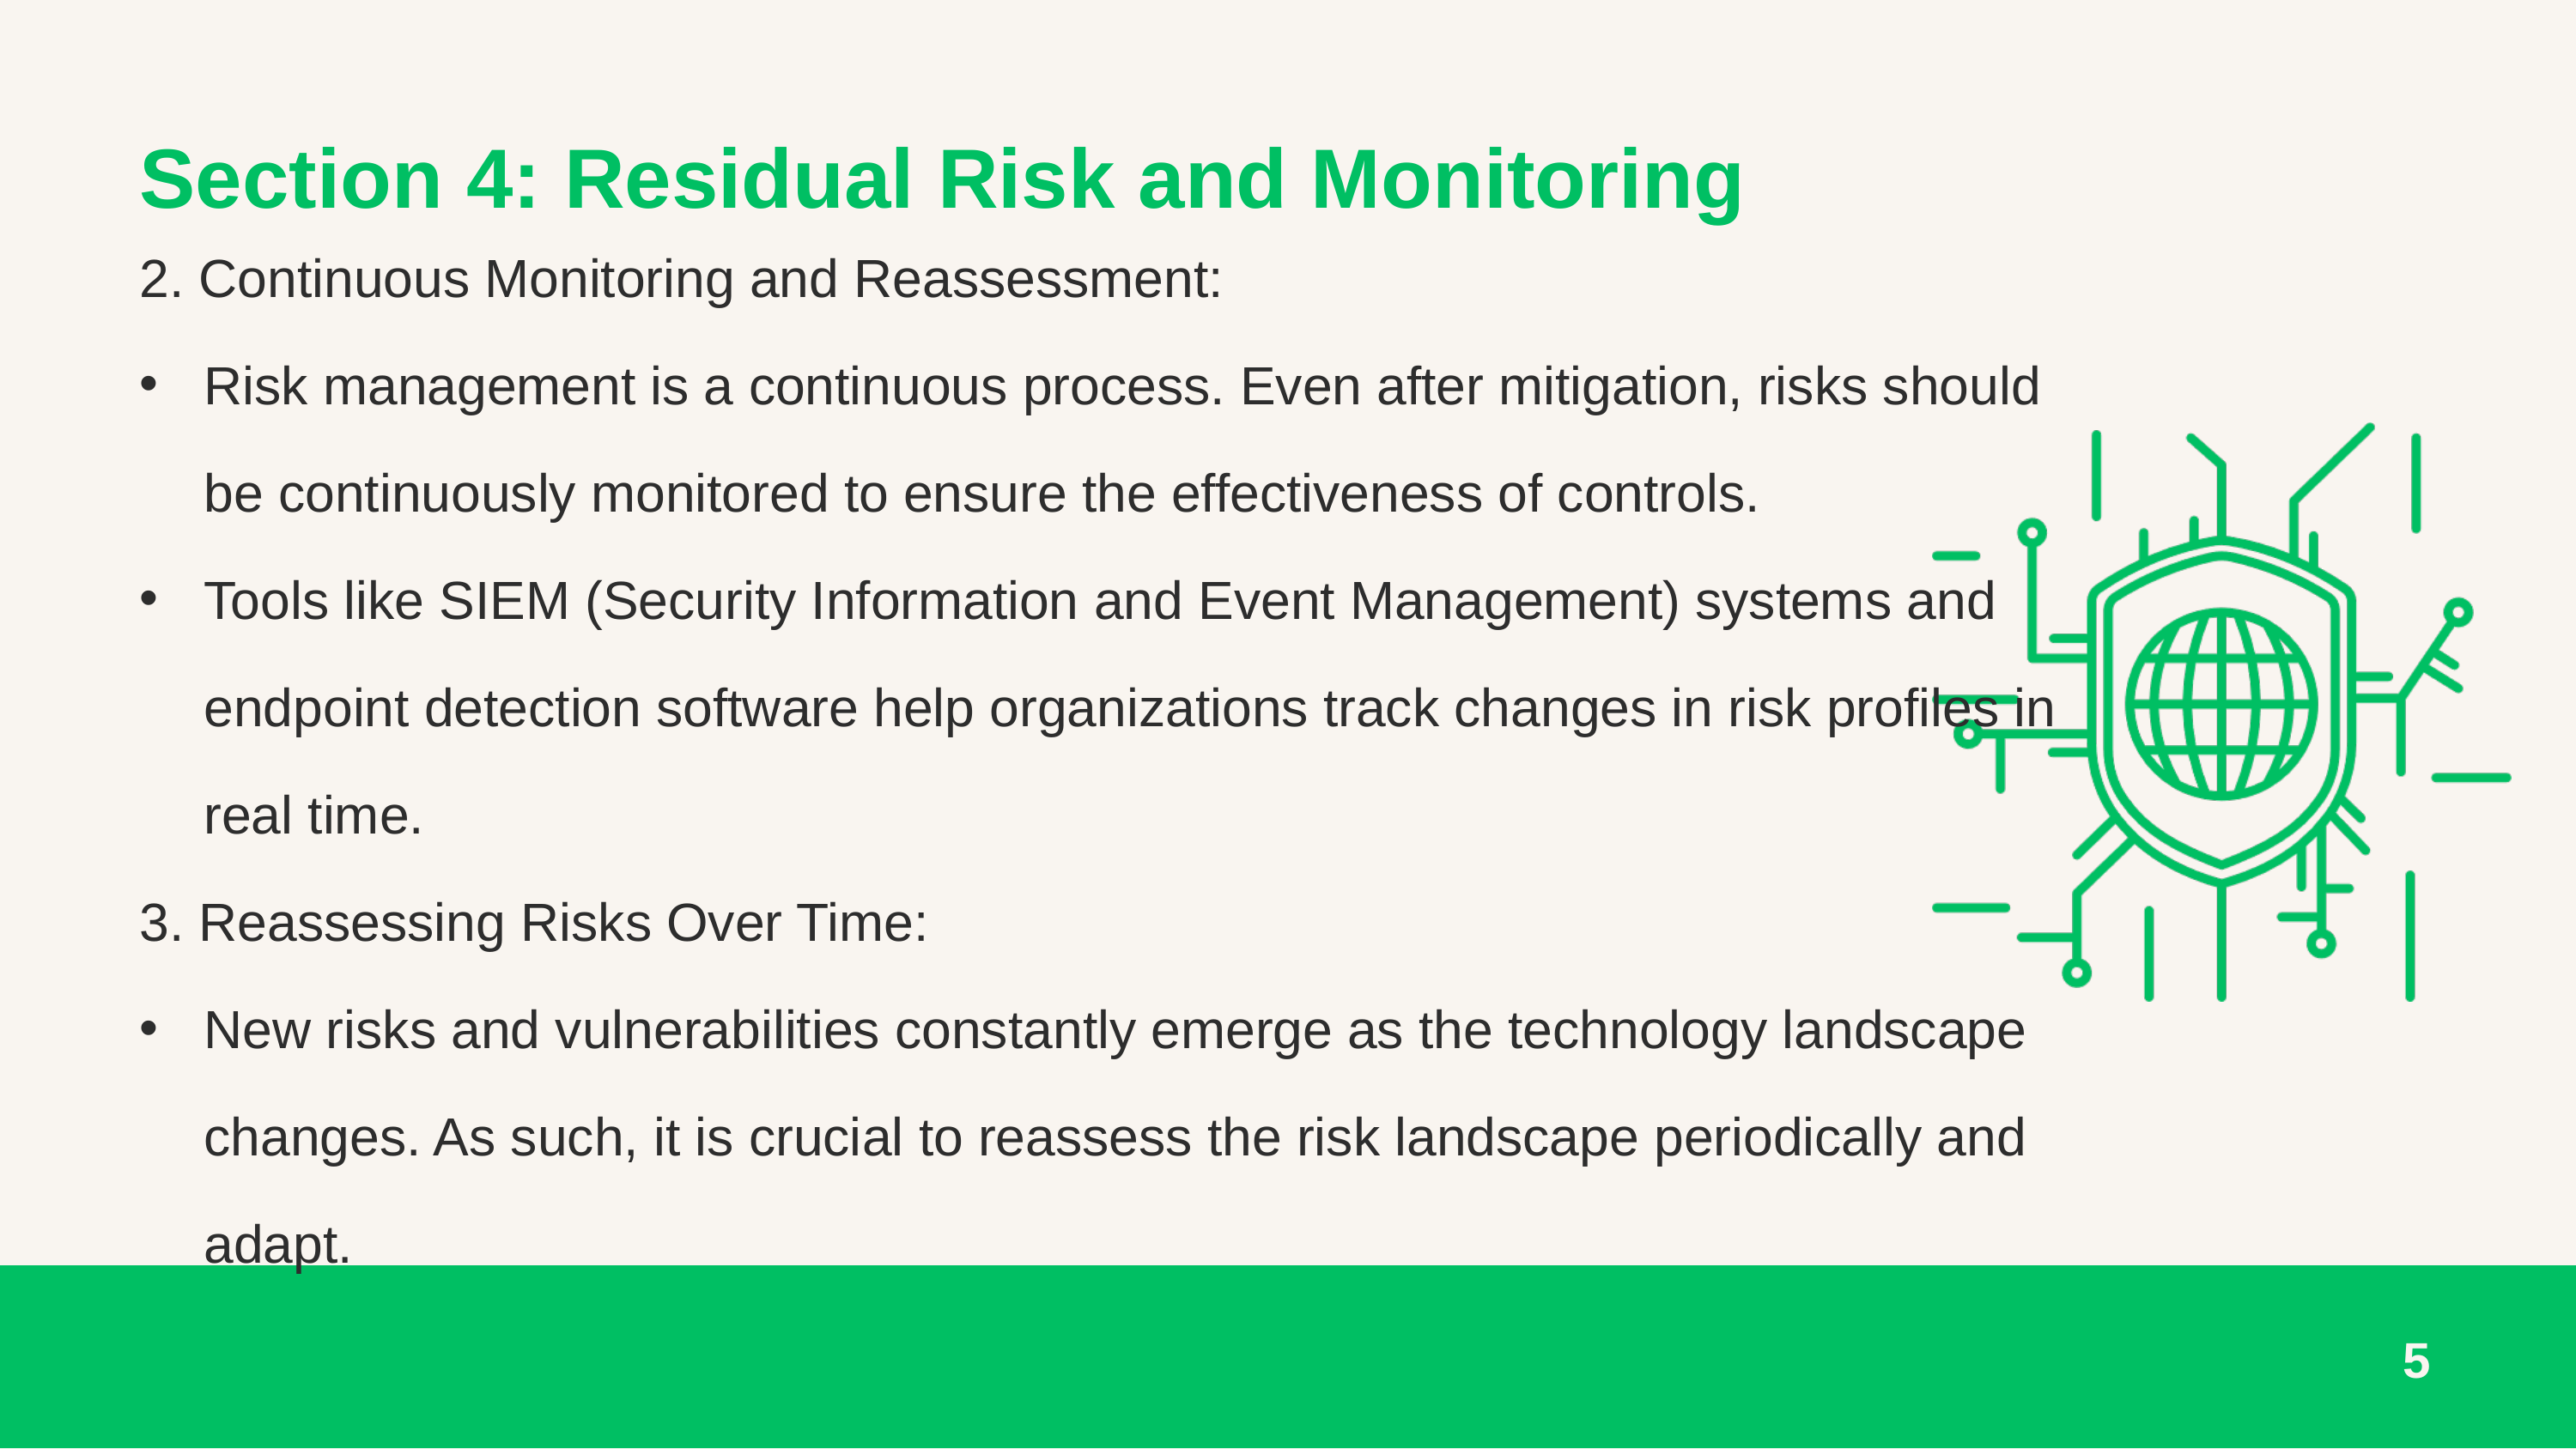

Section 4: Residual Risk and Monitoring
2. Continuous Monitoring and Reassessment:
Risk management is a continuous process. Even after mitigation, risks should be continuously monitored to ensure the effectiveness of controls.
Tools like SIEM (Security Information and Event Management) systems and endpoint detection software help organizations track changes in risk profiles in real time.
3. Reassessing Risks Over Time:
New risks and vulnerabilities constantly emerge as the technology landscape changes. As such, it is crucial to reassess the risk landscape periodically and adapt.

5